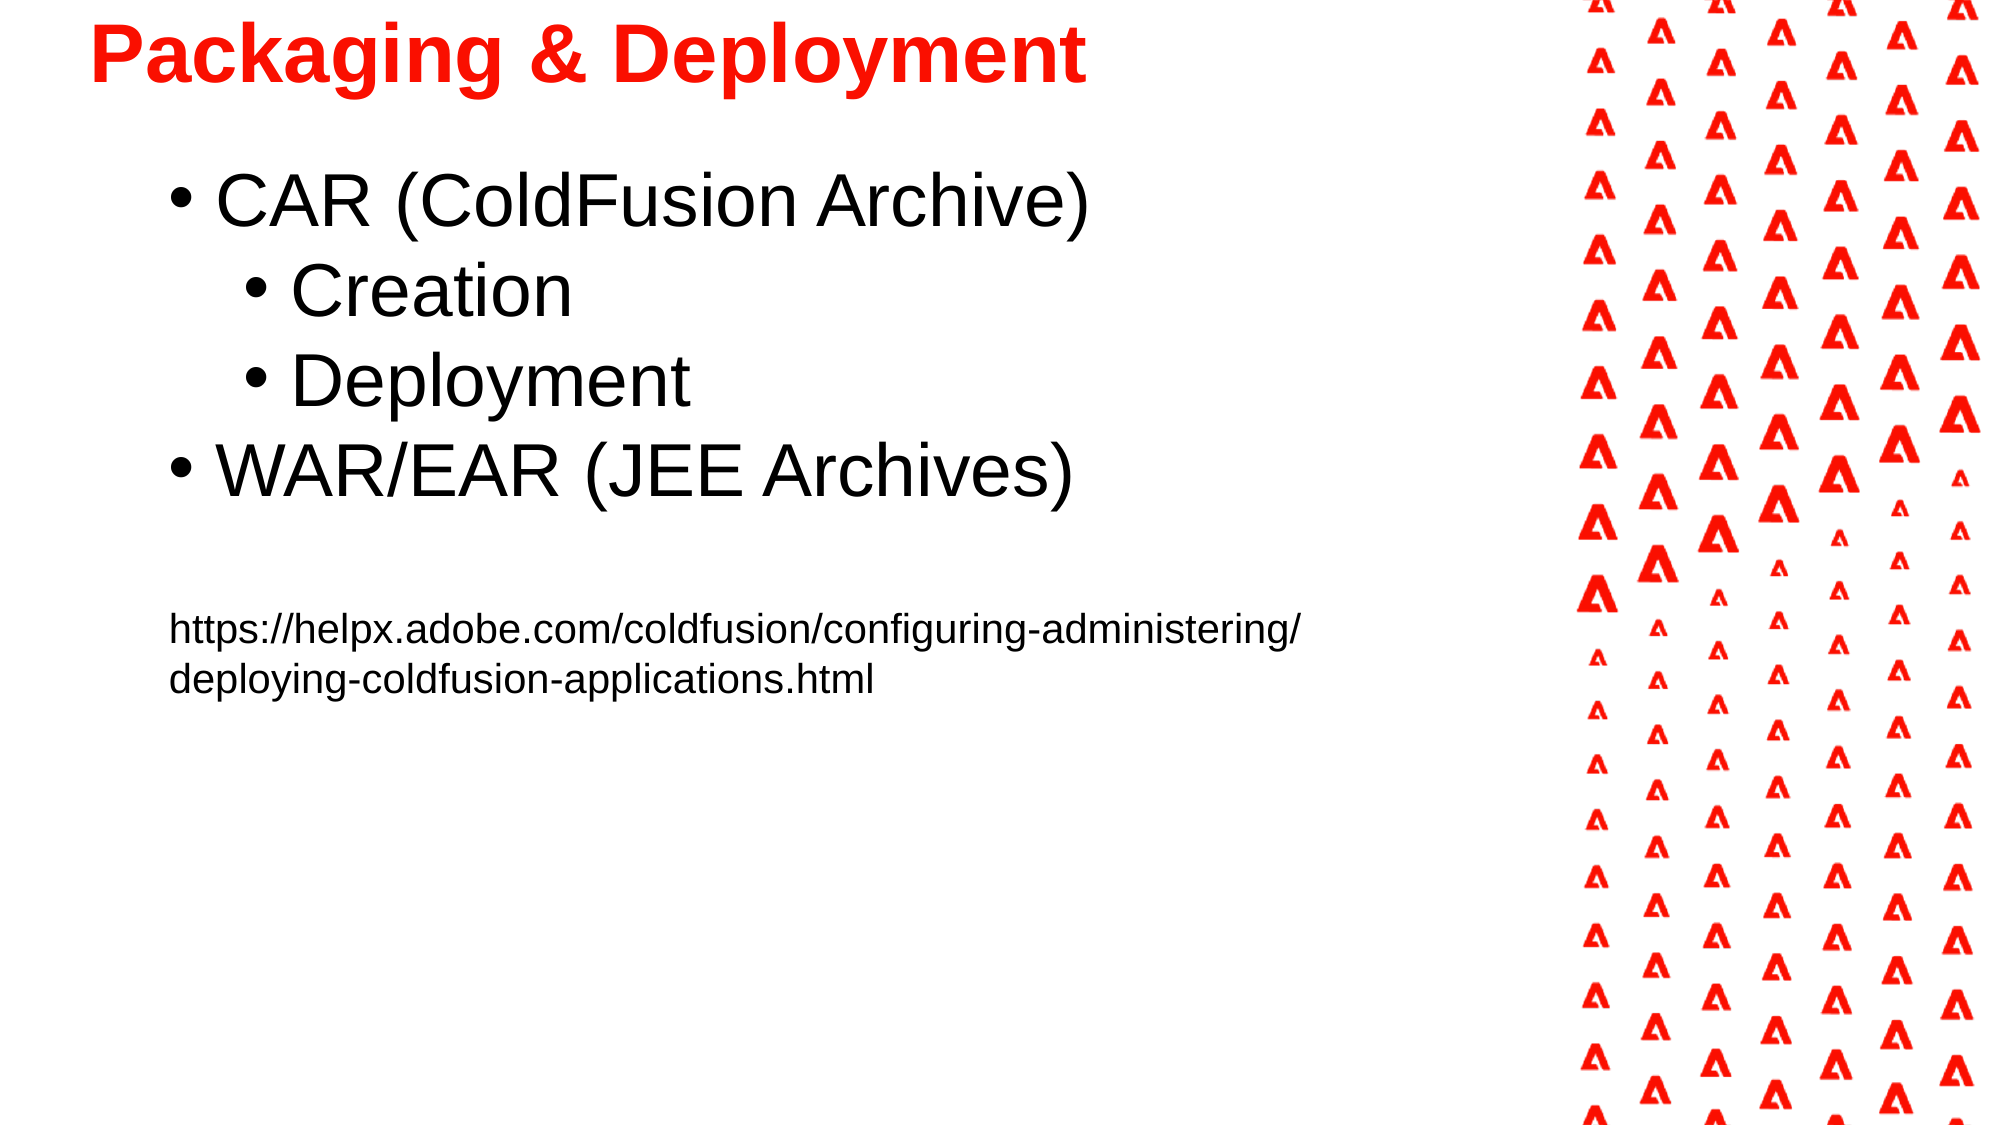

Packaging & Deployment
CAR (ColdFusion Archive)
Creation
Deployment
WAR/EAR (JEE Archives)

https://helpx.adobe.com/coldfusion/configuring-administering/deploying-coldfusion-applications.html